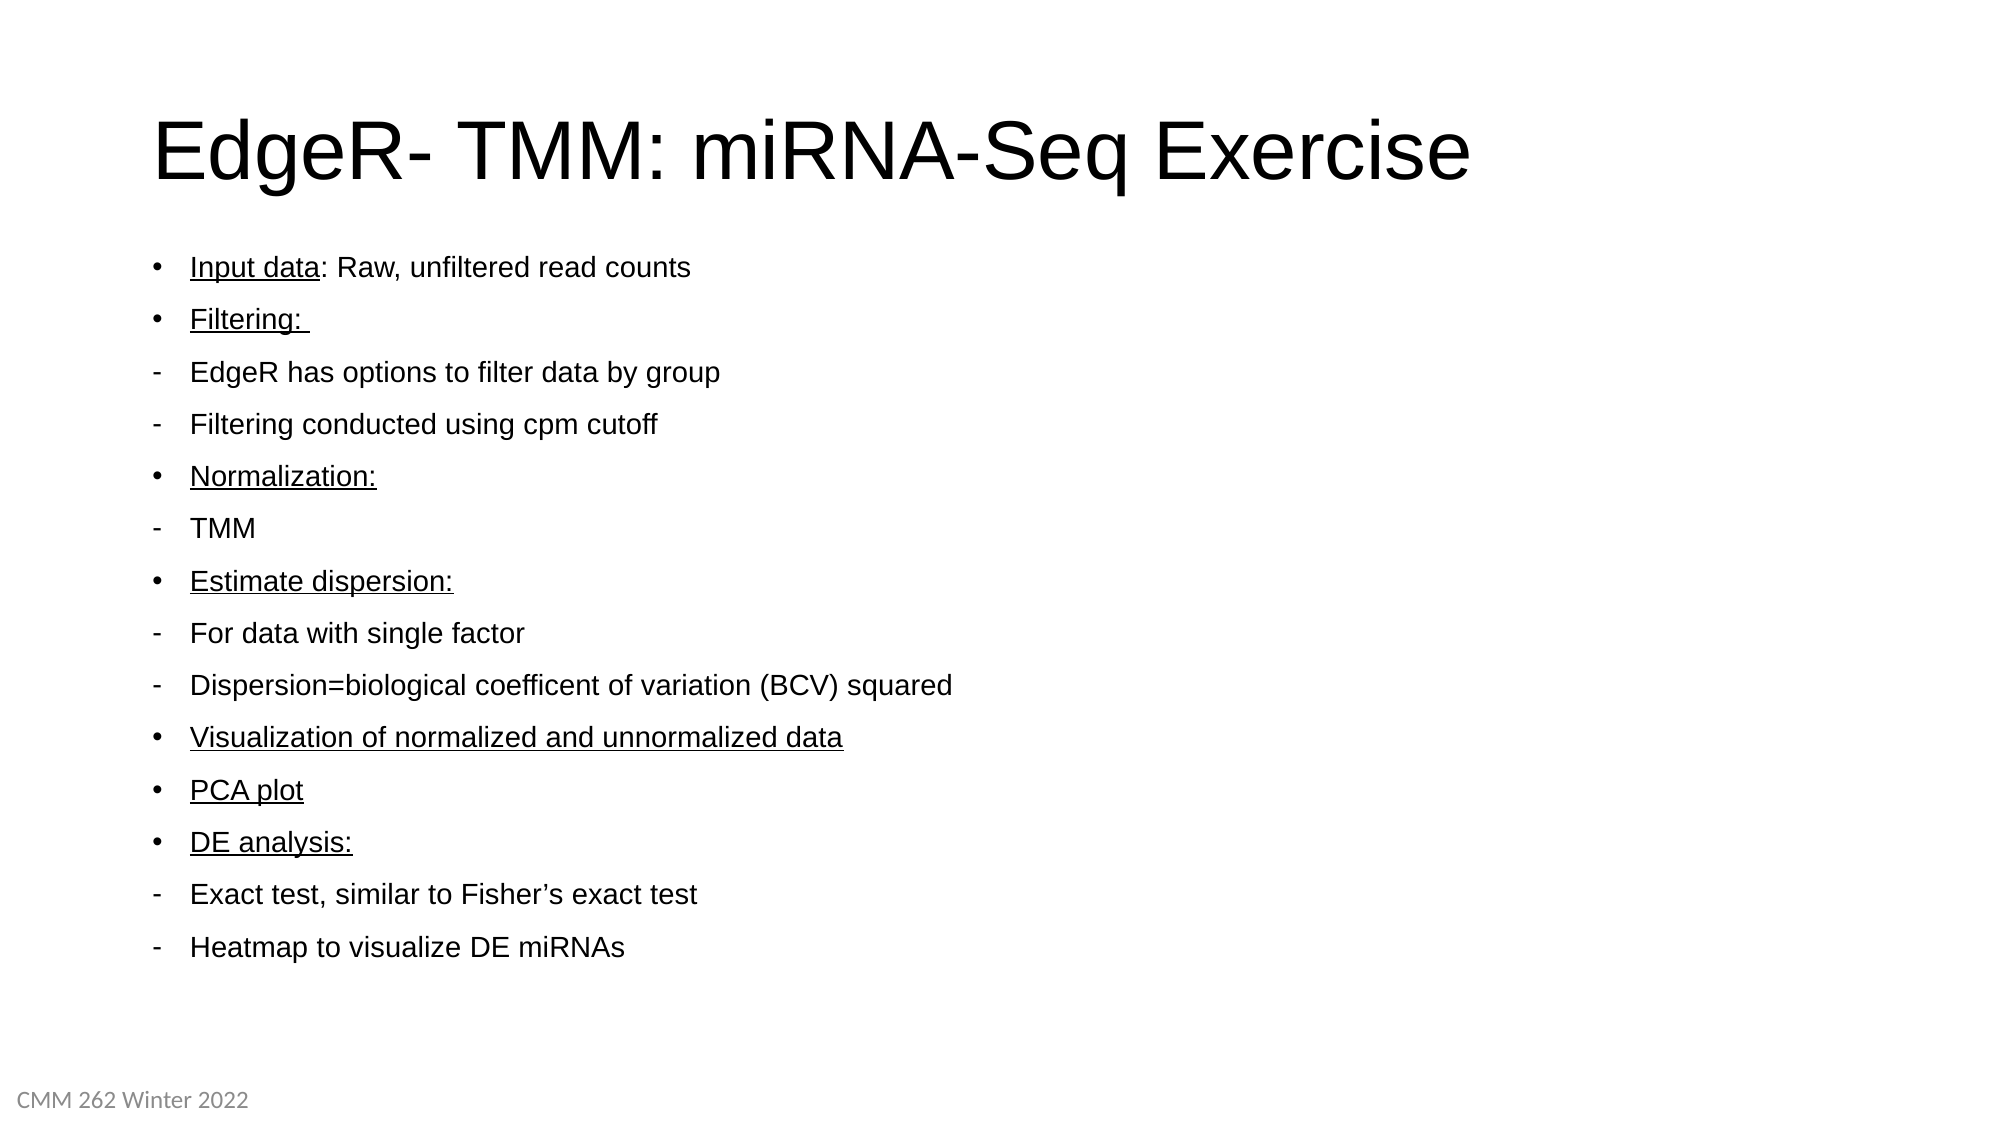

# EdgeR- TMM: miRNA-Seq Exercise
Input data: Raw, unfiltered read counts
Filtering:
EdgeR has options to filter data by group
Filtering conducted using cpm cutoff
Normalization:
TMM
Estimate dispersion:
For data with single factor
Dispersion=biological coefficent of variation (BCV) squared
Visualization of normalized and unnormalized data
PCA plot
DE analysis:
Exact test, similar to Fisher’s exact test
Heatmap to visualize DE miRNAs
CMM 262 Winter 2022